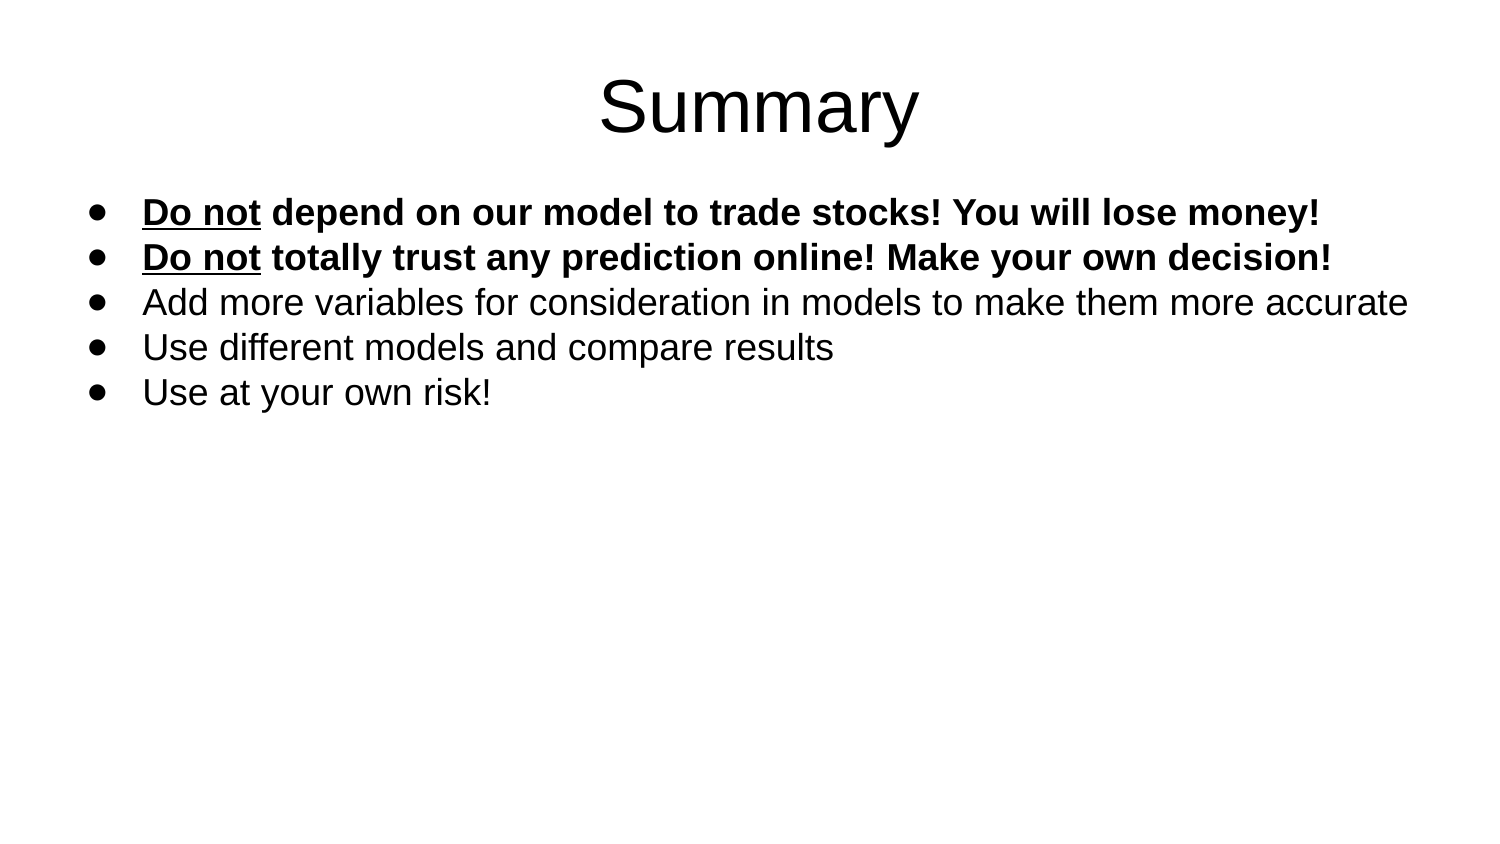

# Summary
Do not depend on our model to trade stocks! You will lose money!
Do not totally trust any prediction online! Make your own decision!
Add more variables for consideration in models to make them more accurate
Use different models and compare results
Use at your own risk!